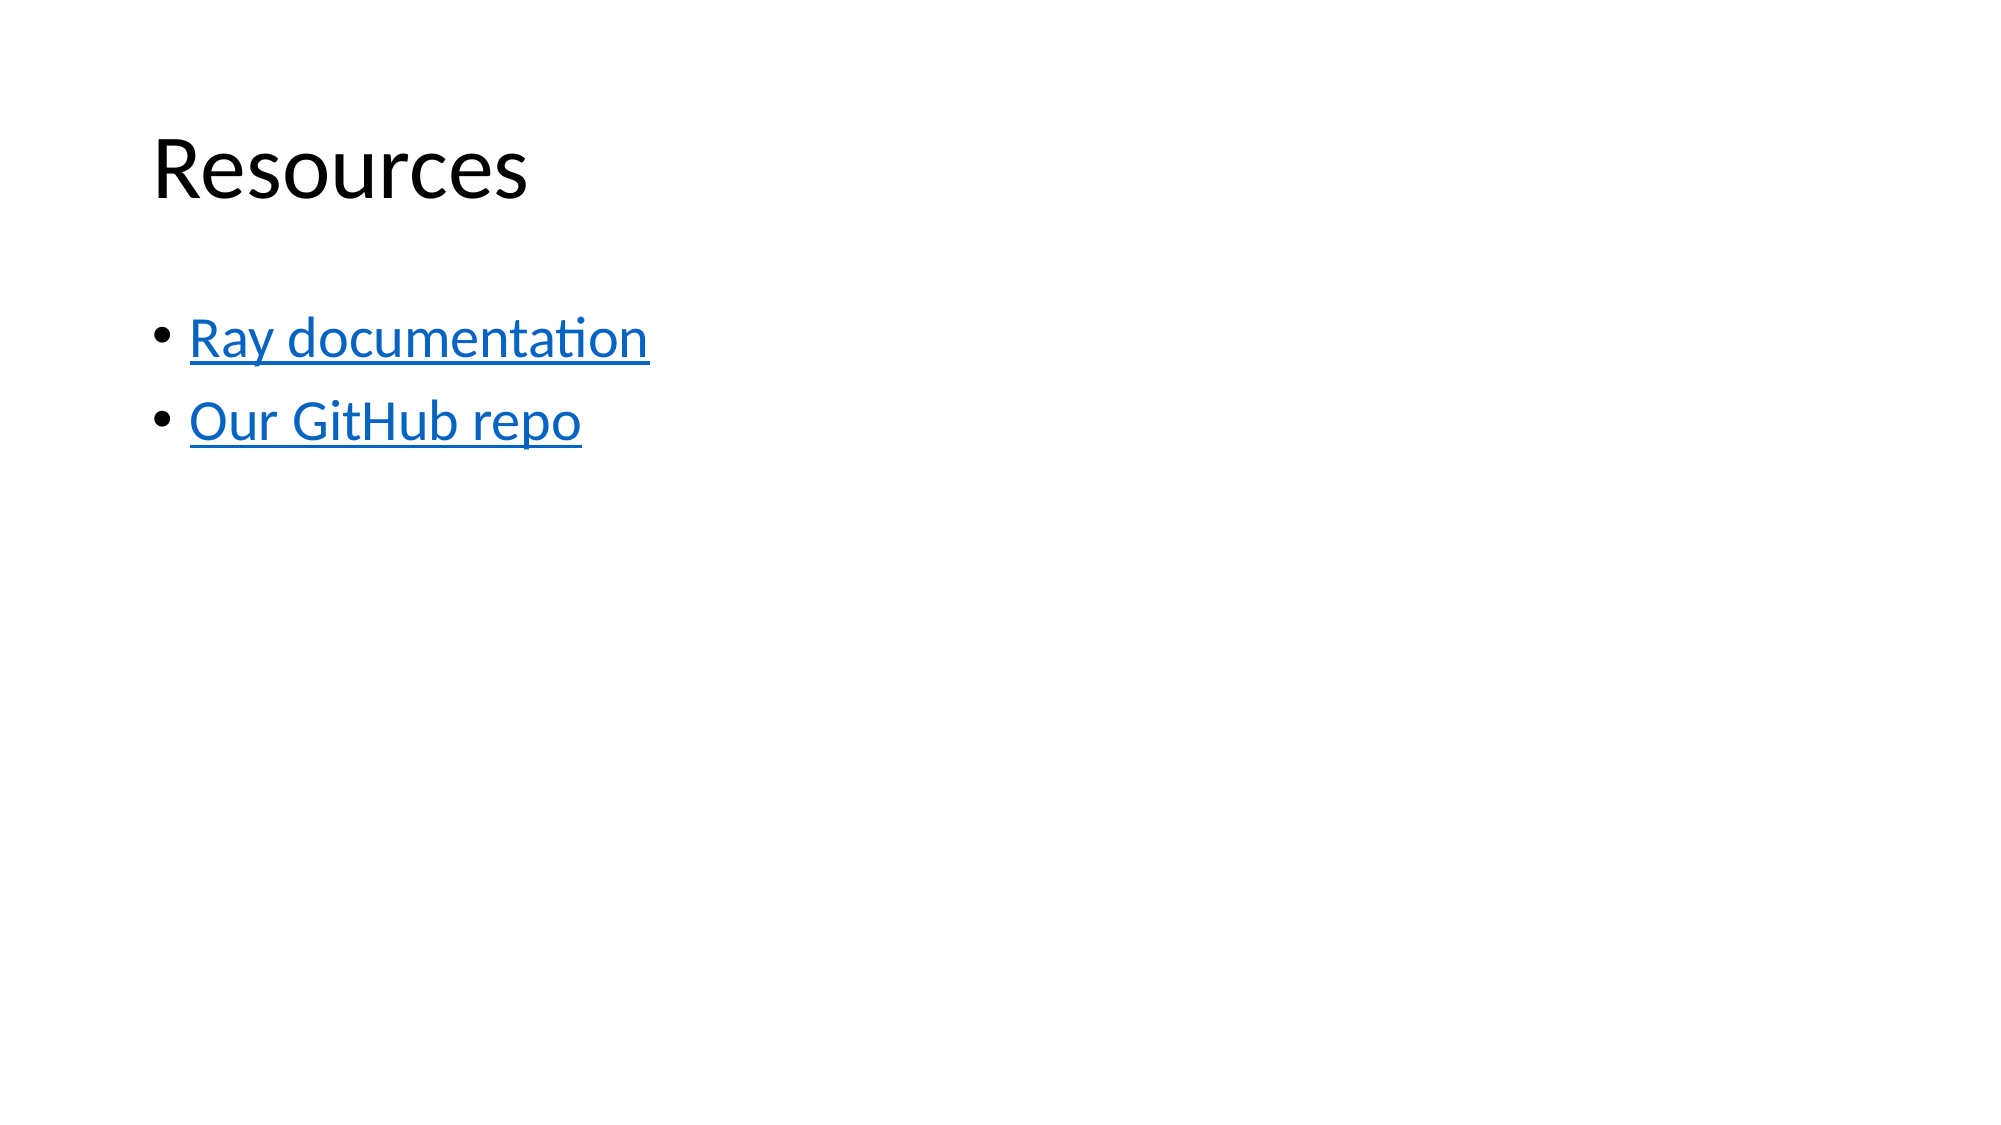

# Resources
Ray documentation
Our GitHub repo